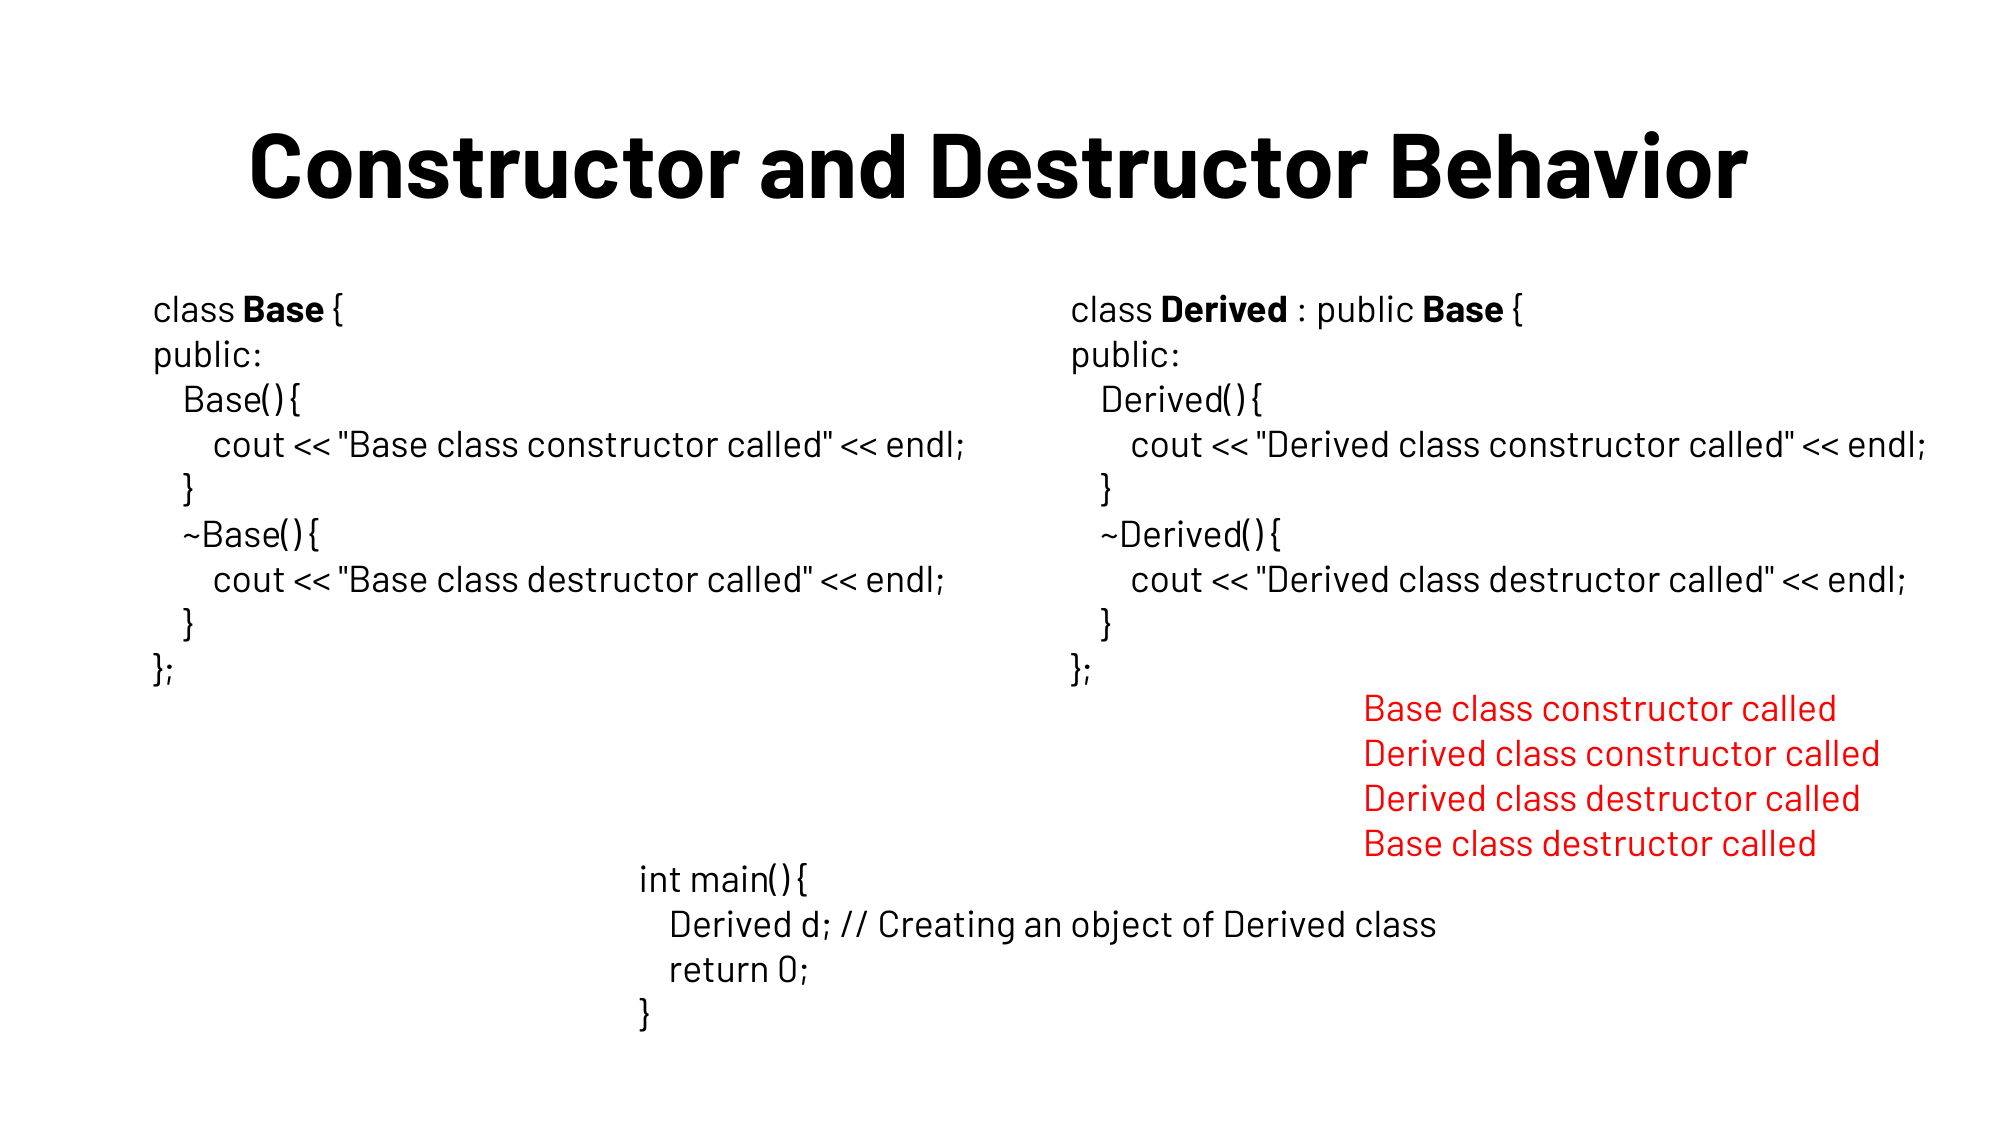

# Constructor and Destructor Behavior
class Base {
public:
    Base() {
        cout << "Base class constructor called" << endl;
    }
    ~Base() {
        cout << "Base class destructor called" << endl;
    }
};
class Derived : public Base {
public:
    Derived() {
        cout << "Derived class constructor called" << endl;
    }
    ~Derived() {
        cout << "Derived class destructor called" << endl;
    }
};
Base class constructor called
Derived class constructor called
Derived class destructor called
Base class destructor called
int main() {
    Derived d; // Creating an object of Derived class
    return 0;
}